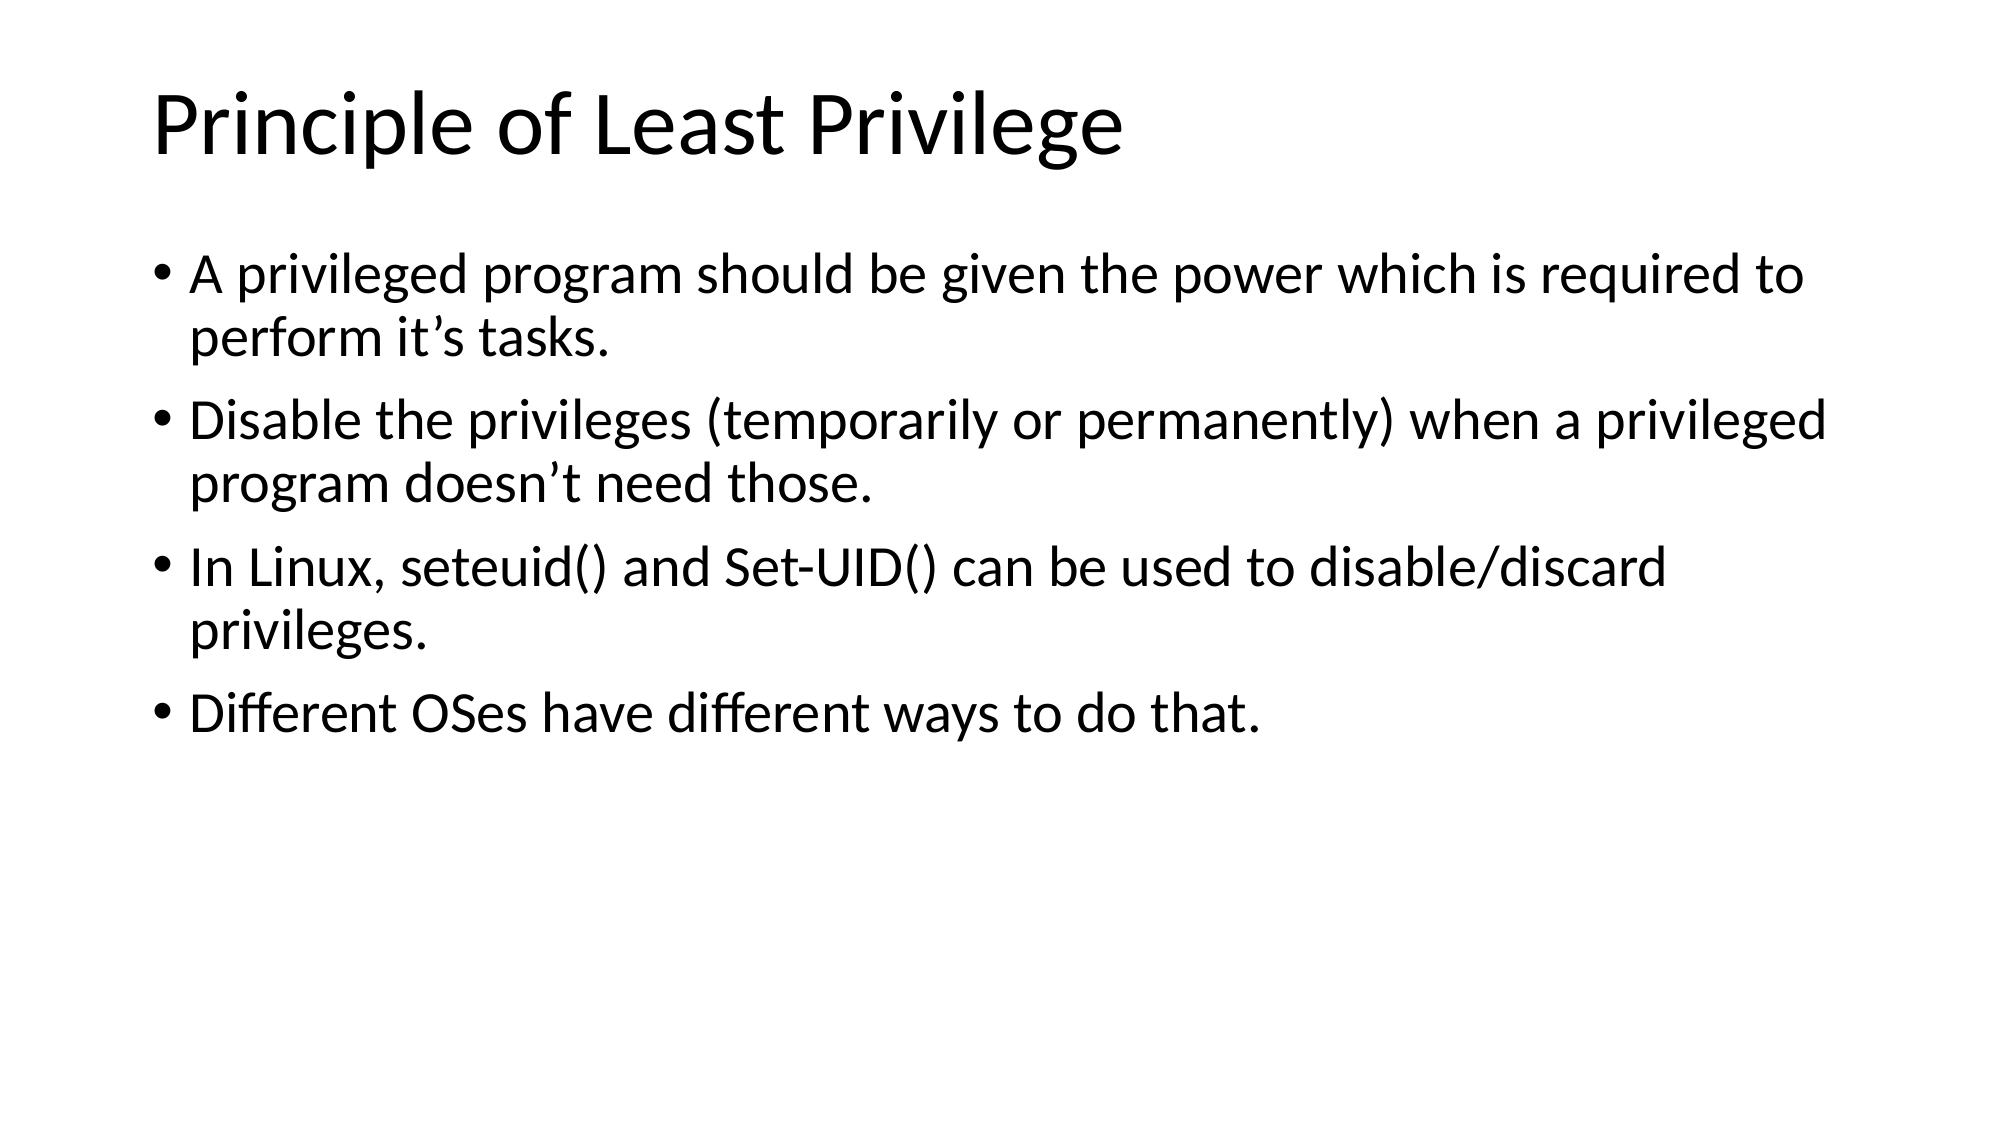

# Principle of Least Privilege
A privileged program should be given the power which is required to perform it’s tasks.
Disable the privileges (temporarily or permanently) when a privileged program doesn’t need those.
In Linux, seteuid() and Set-UID() can be used to disable/discard privileges.
Different OSes have different ways to do that.